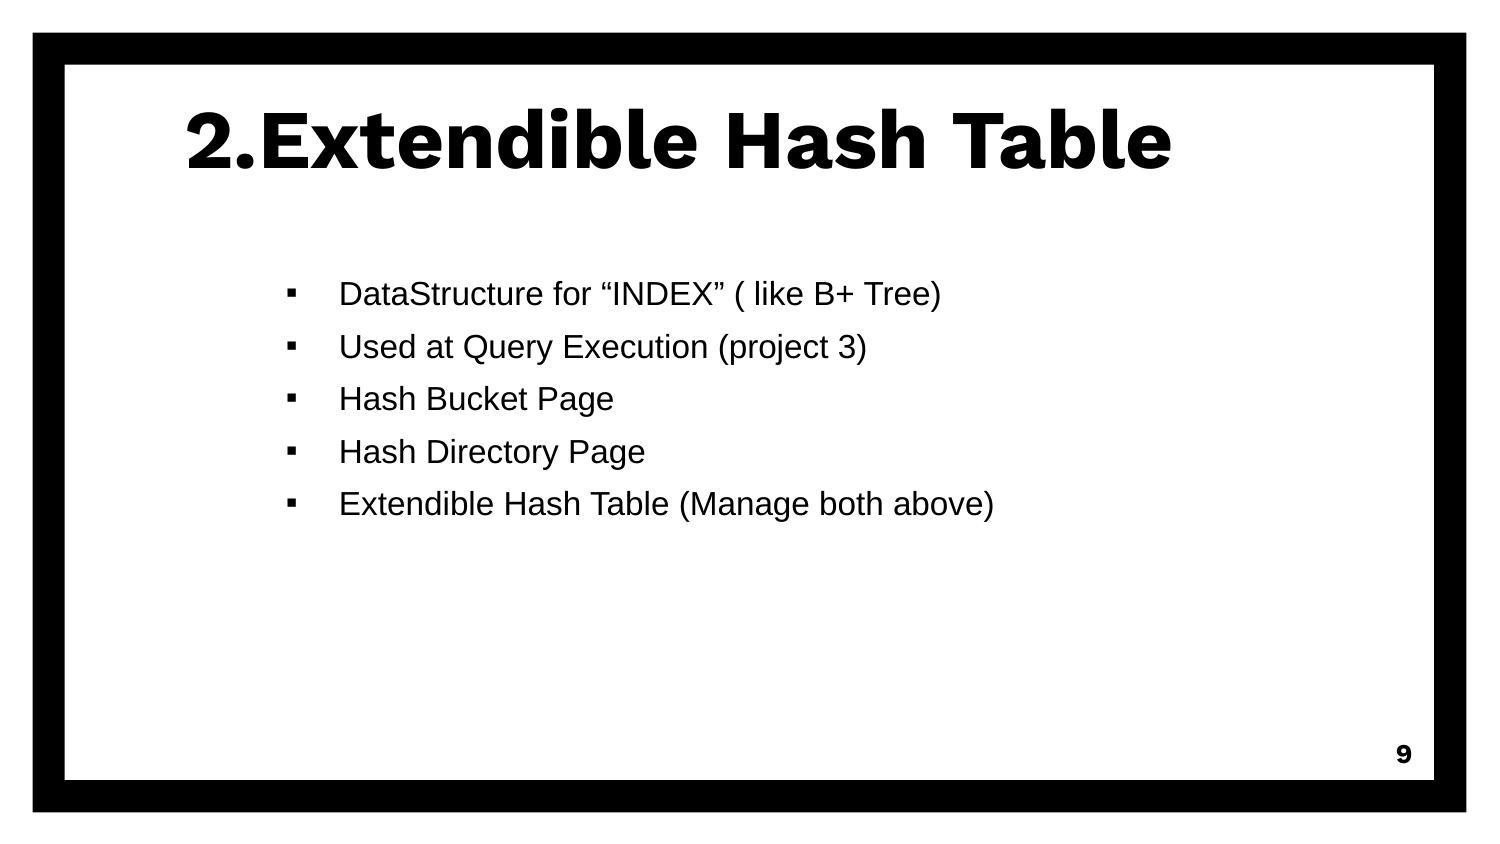

2.Extendible Hash Table
DataStructure for “INDEX” ( like B+ Tree)
Used at Query Execution (project 3)
Hash Bucket Page
Hash Directory Page
Extendible Hash Table (Manage both above)
9